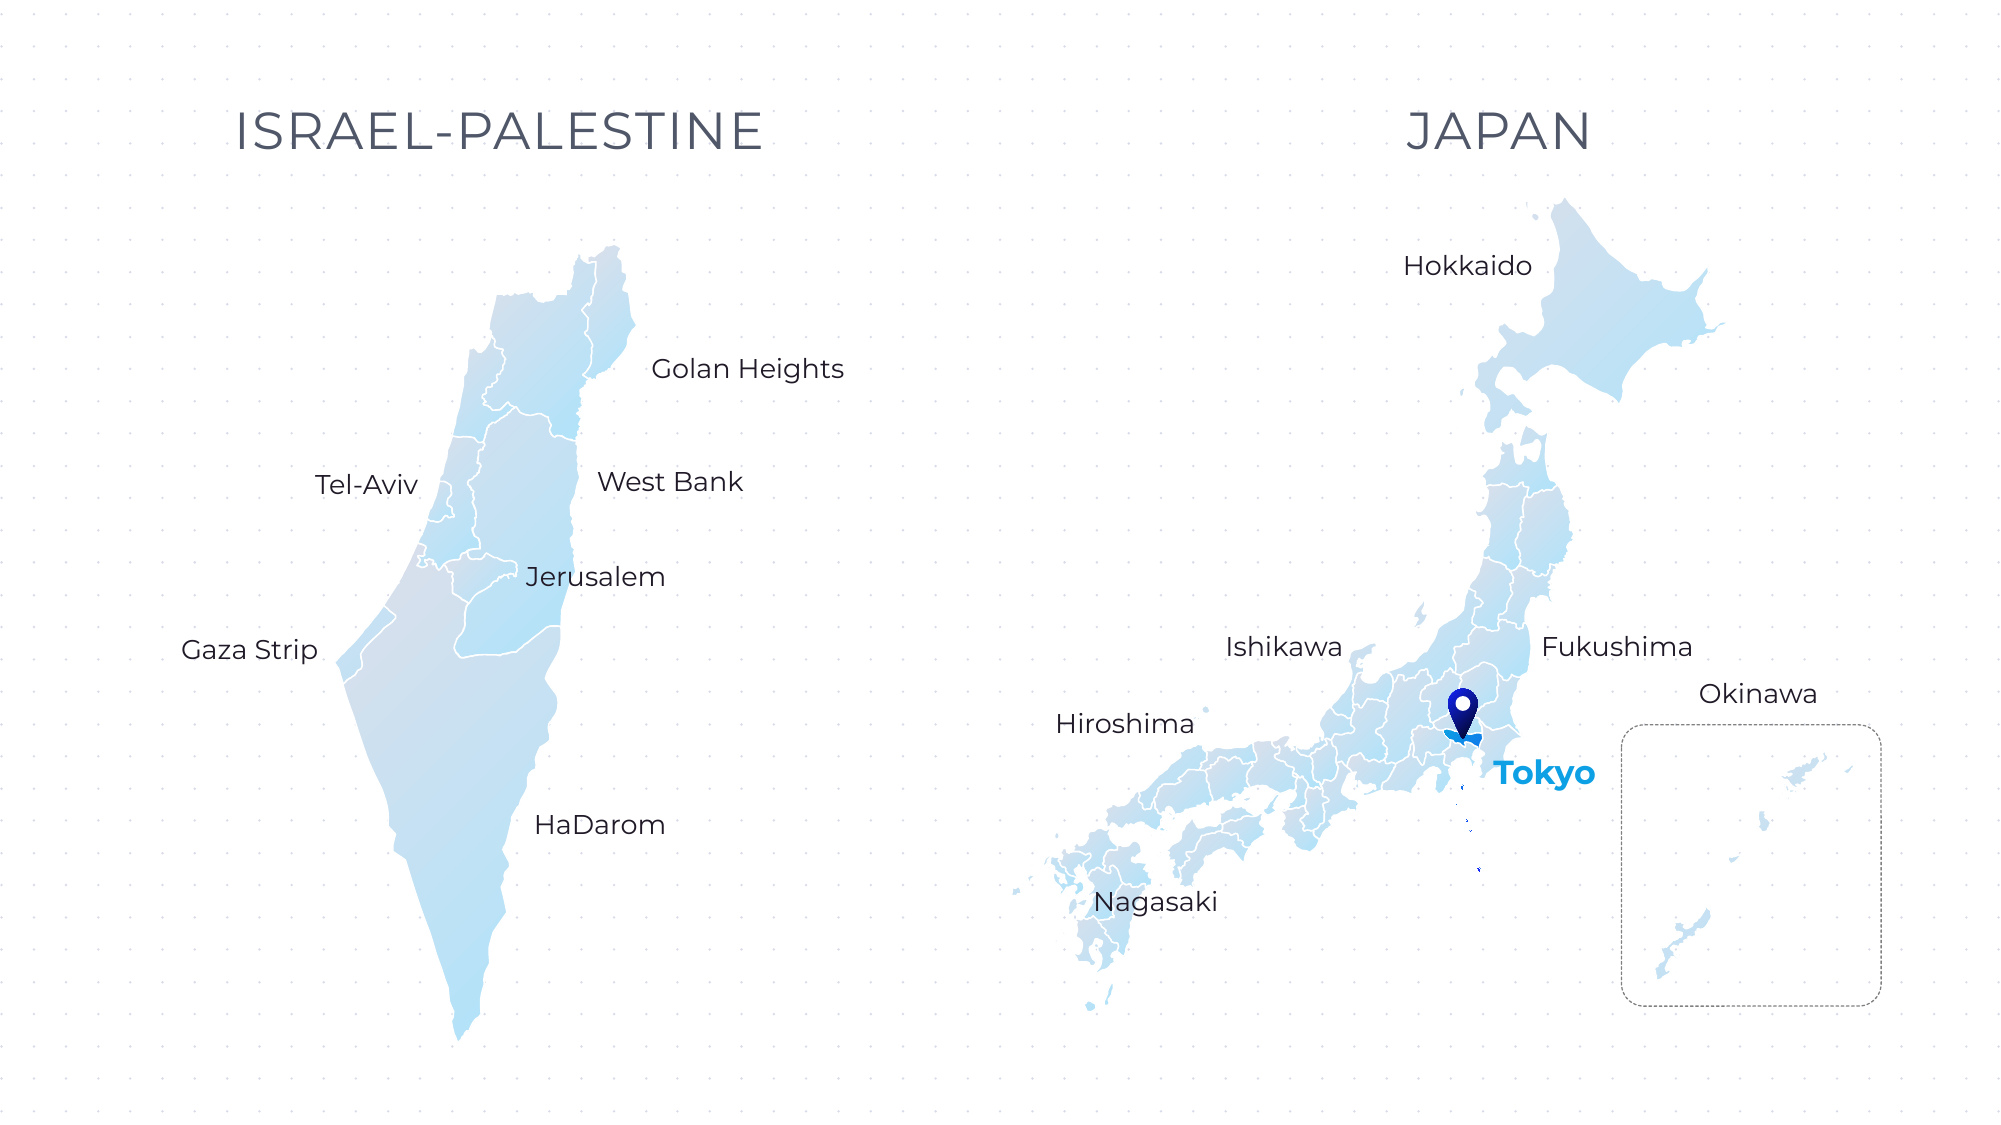

ISRAEL-PALESTINE
JAPAN

Hokkaido
Ishikawa
Fukushima
Okinawa
Hiroshima
Tokyo
Nagasaki
Golan Heights
Tel-Aviv
HaDarom
West Bank
Gaza Strip
Jerusalem